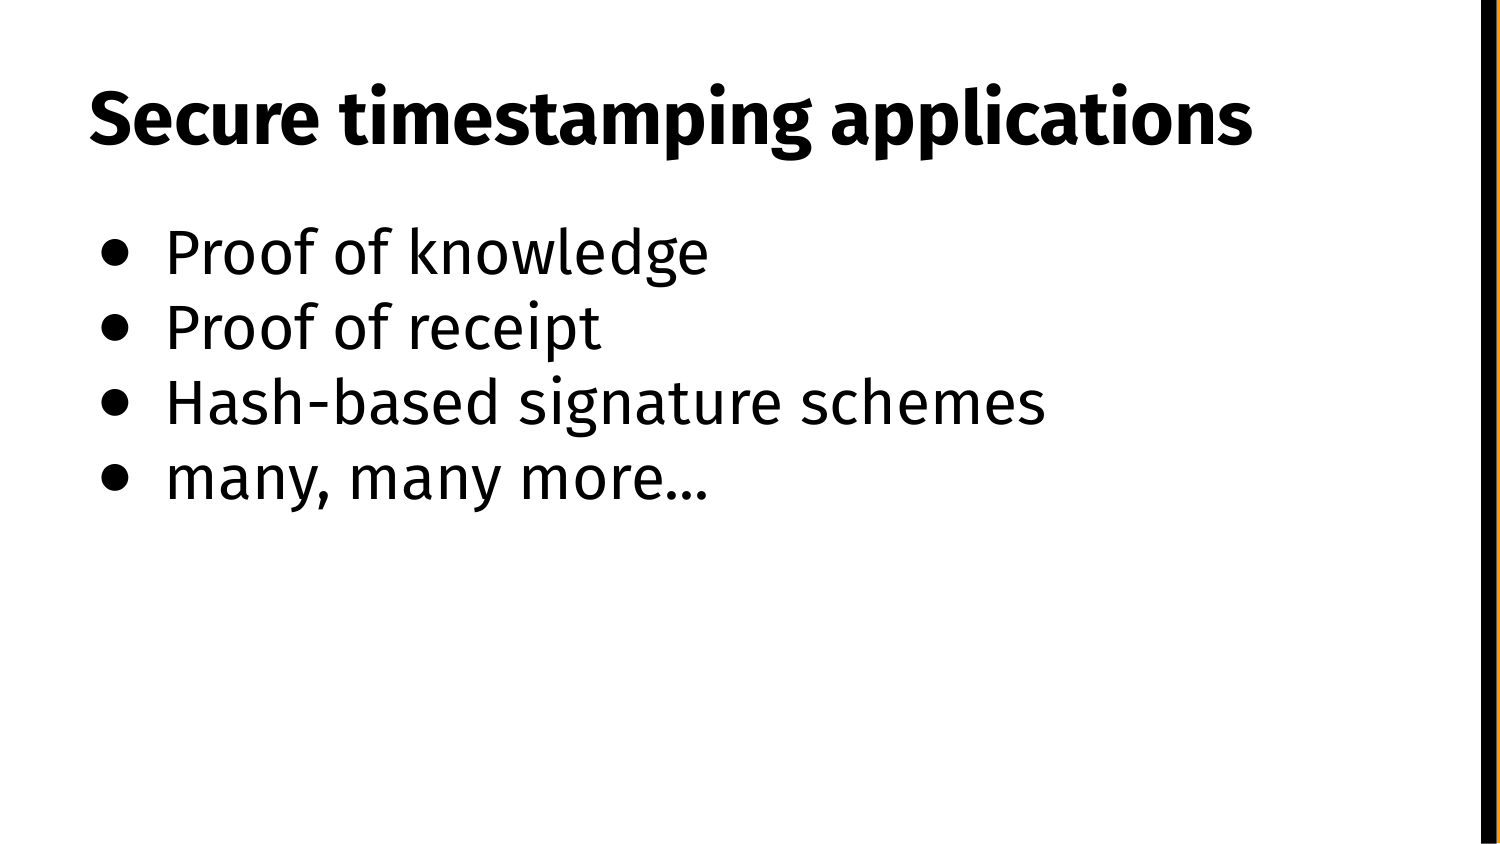

Secure timestamping applications
Proof of knowledge
Proof of receipt
Hash-based signature schemes
many, many more...